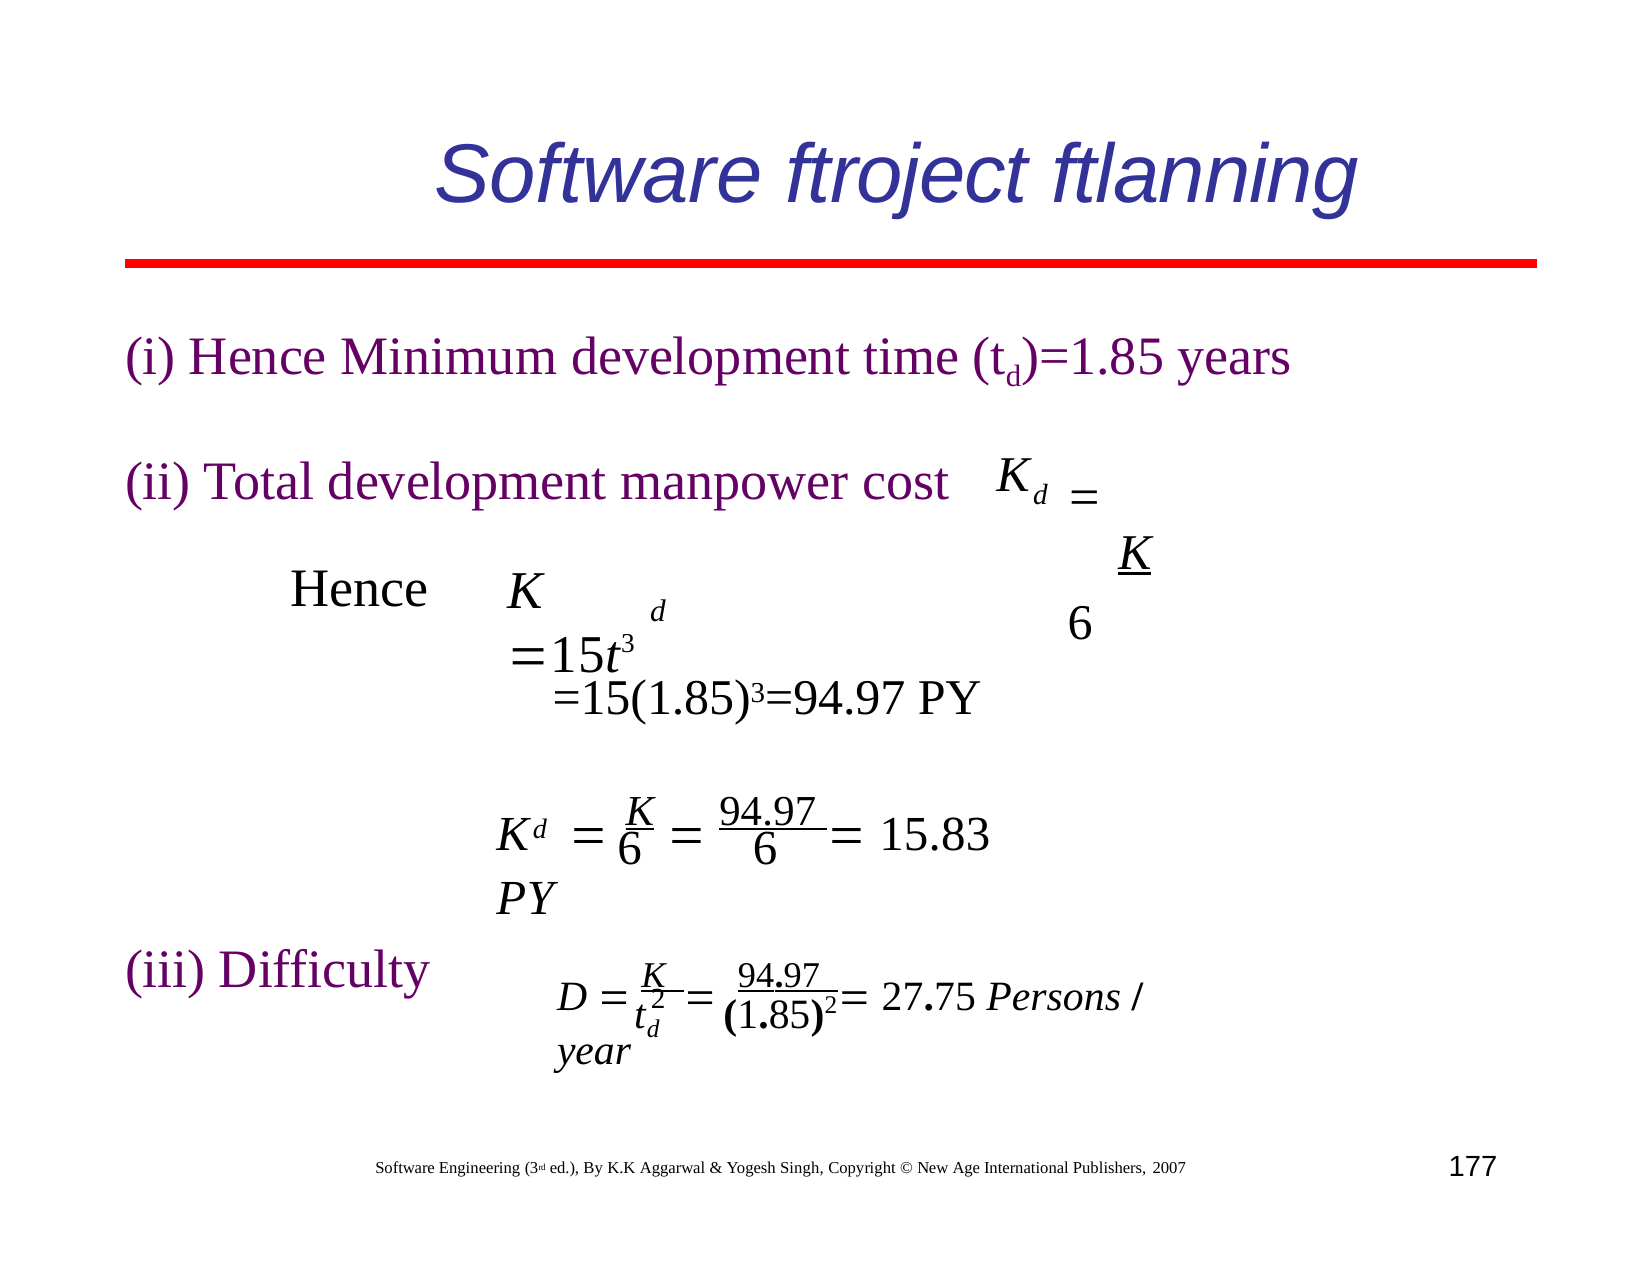

# Software ftroject ftlanning

(i) Hence Minimum development time (td)=1.85 years
= K
6
K
(ii) Total development manpower cost
d
Hence
K =15t3
d
=15(1.85)3=94.97 PY
K	= K	= 94.97 = 15.83 PY
d
6	6
(iii) Difficulty
D = K  =  94.97  = 27.75 Persons /  year
2
td	(1.85)2
177
Software Engineering (3rd  ed.), By K.K Aggarwal & Yogesh Singh, Copyright © New Age International Publishers, 2007